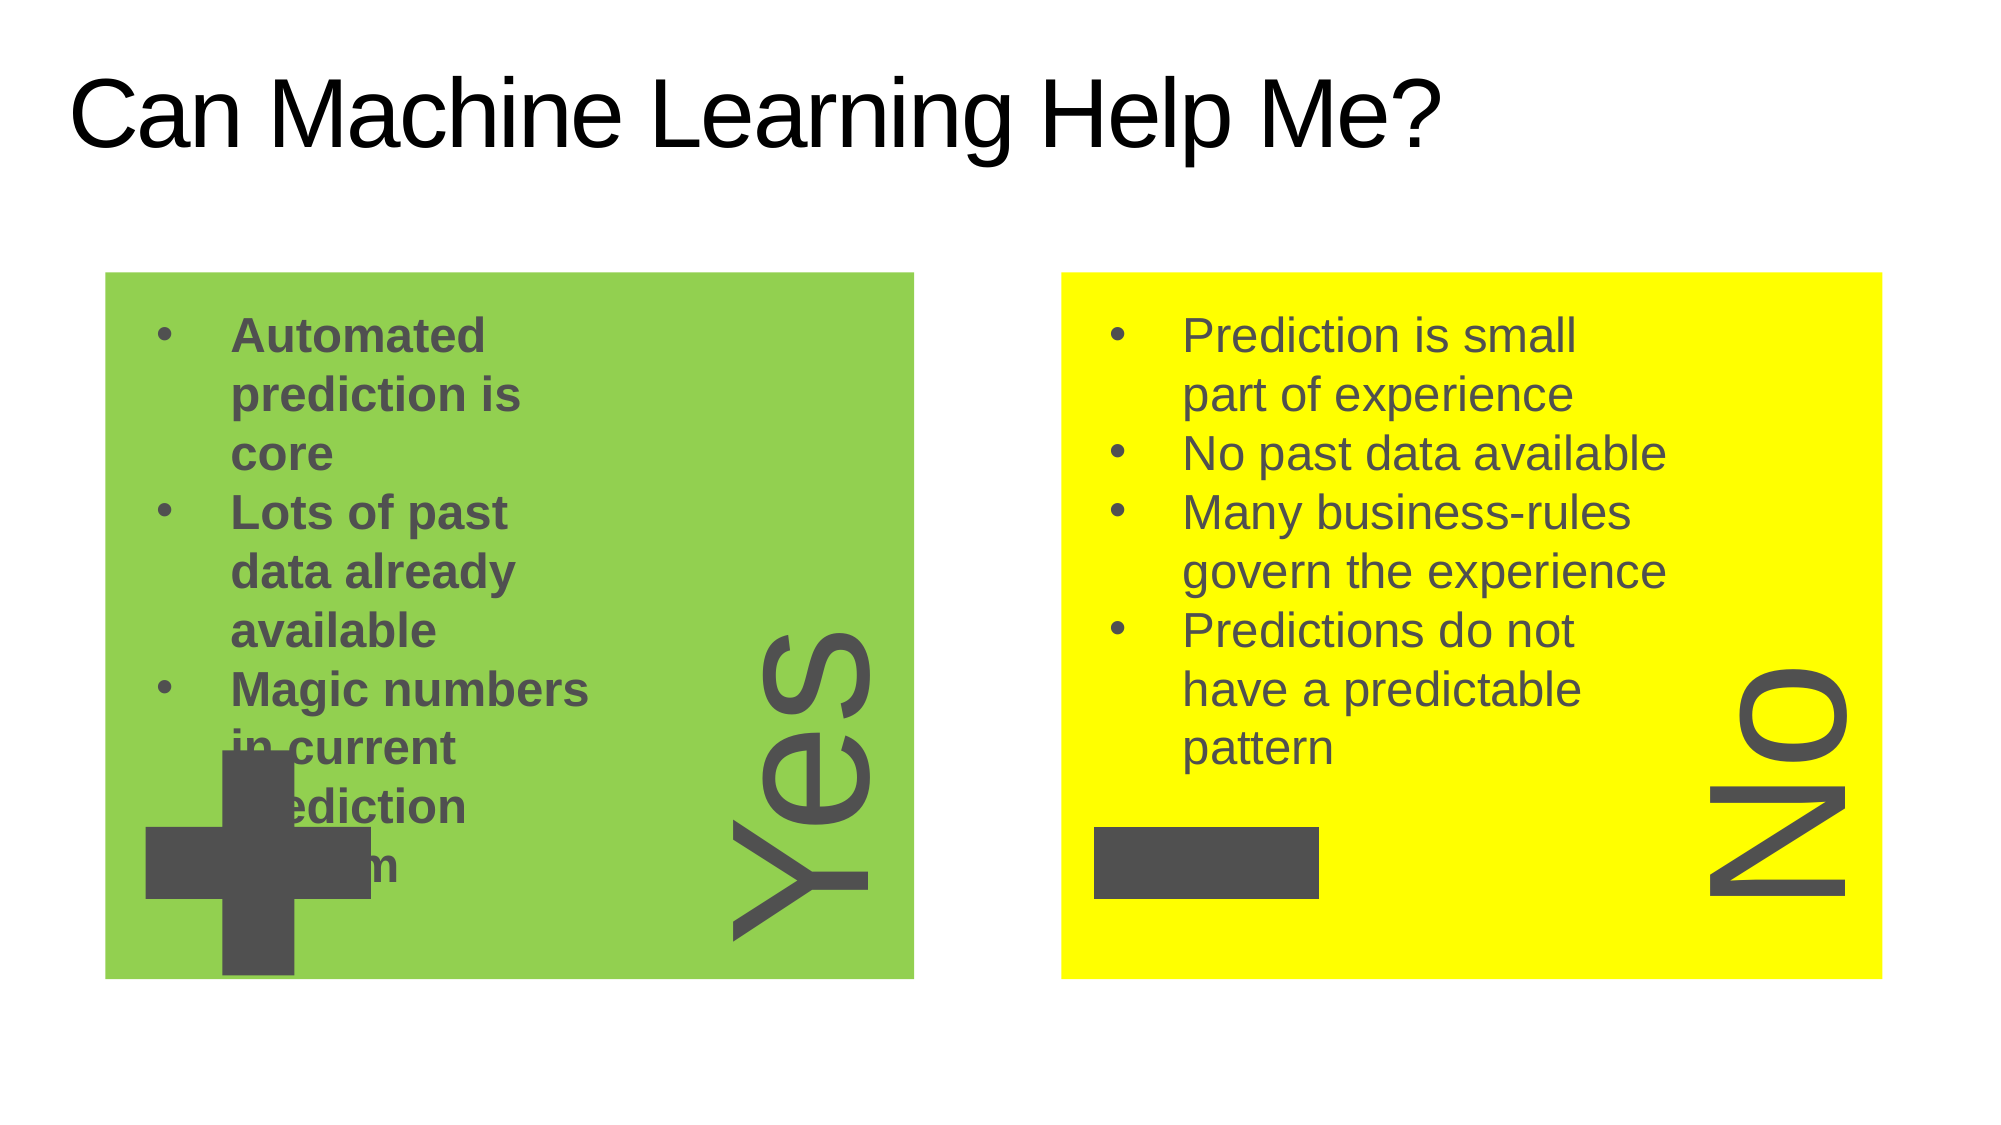

# Can Machine Learning Help Me?

Automated prediction is core
Lots of past data already available
Magic numbers in current prediction system
Prediction is small part of experience
No past data available
Many business-rules govern the experience
Predictions do not have a predictable pattern
Yes
No